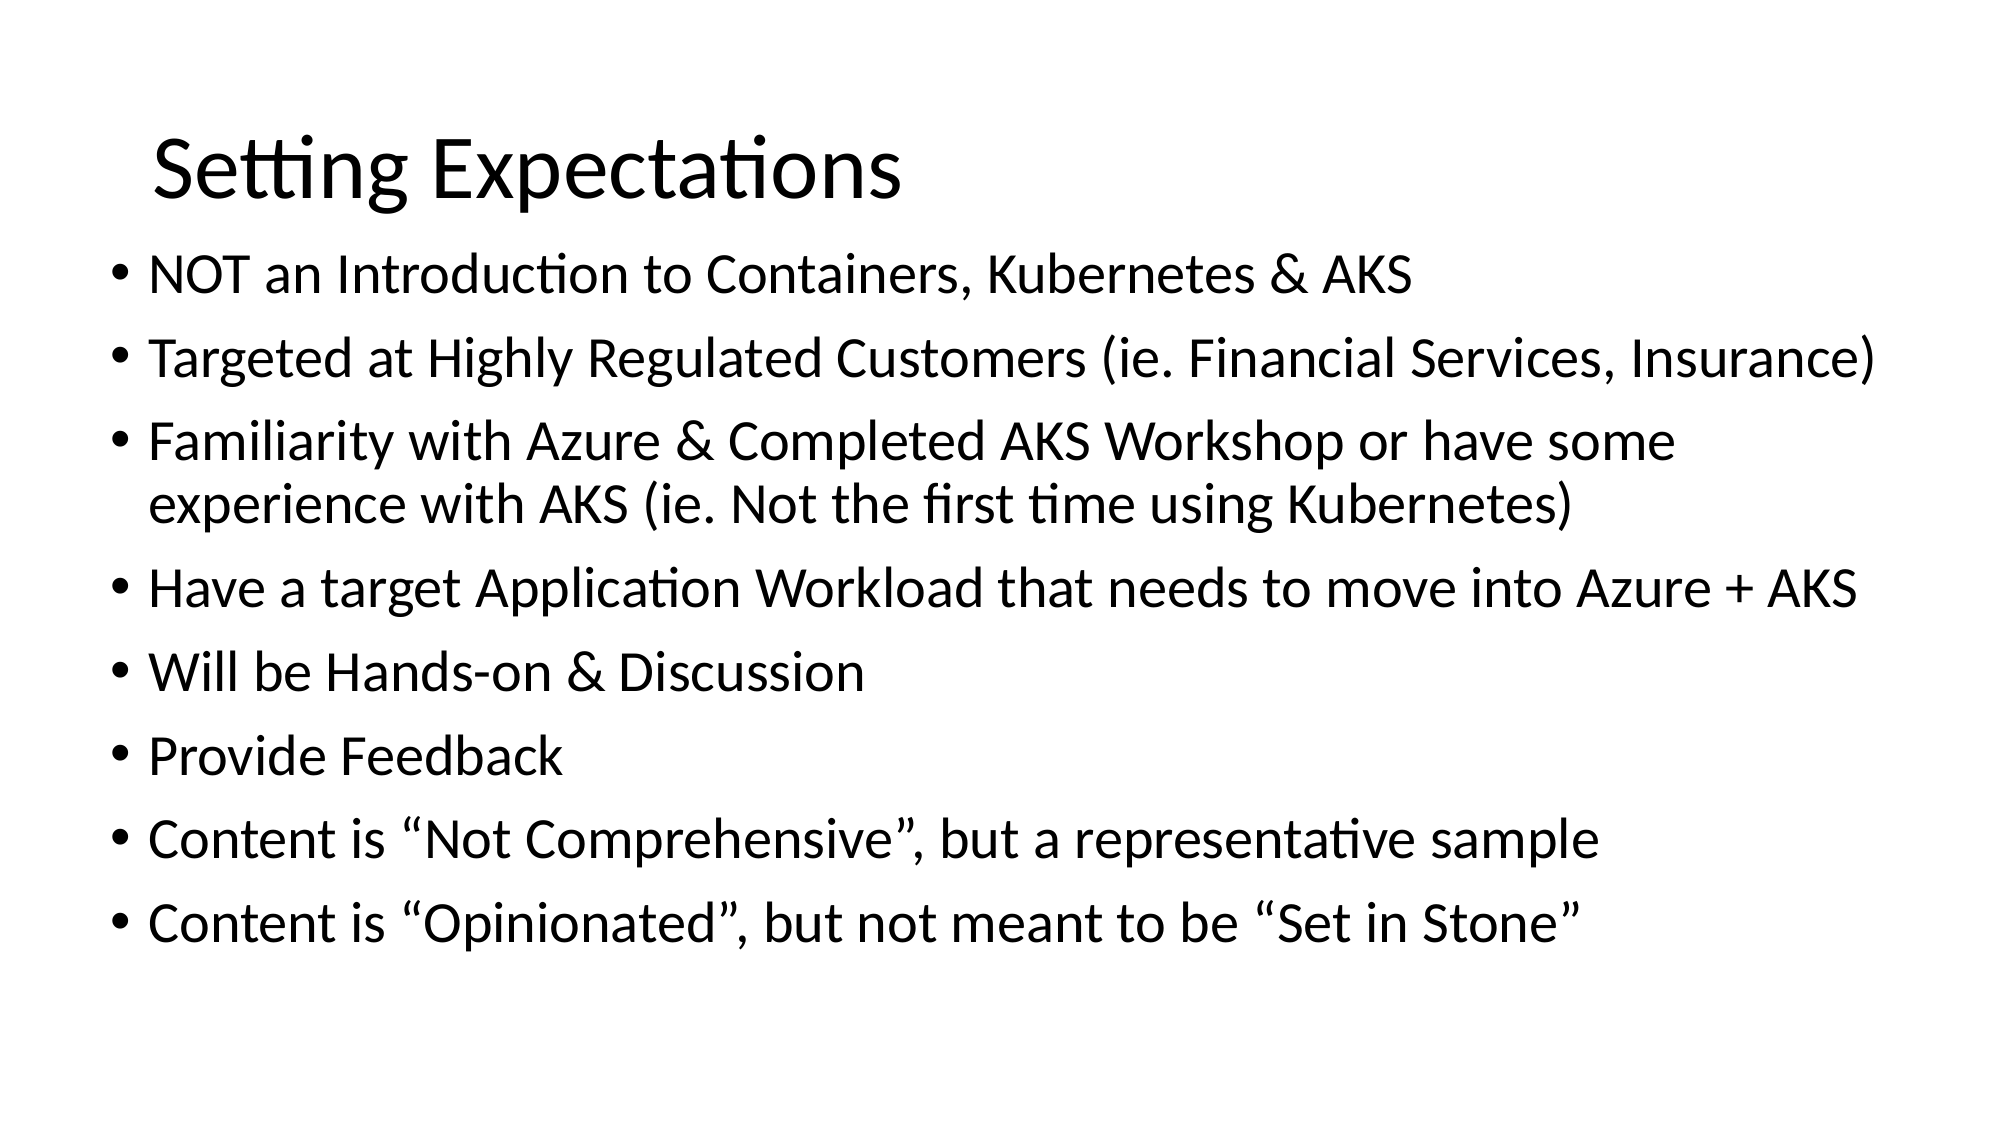

# Setting Expectations
NOT an Introduction to Containers, Kubernetes & AKS
Targeted at Highly Regulated Customers (ie. Financial Services, Insurance)
Familiarity with Azure & Completed AKS Workshop or have some experience with AKS (ie. Not the first time using Kubernetes)
Have a target Application Workload that needs to move into Azure + AKS
Will be Hands-on & Discussion
Provide Feedback
Content is “Not Comprehensive”, but a representative sample
Content is “Opinionated”, but not meant to be “Set in Stone”